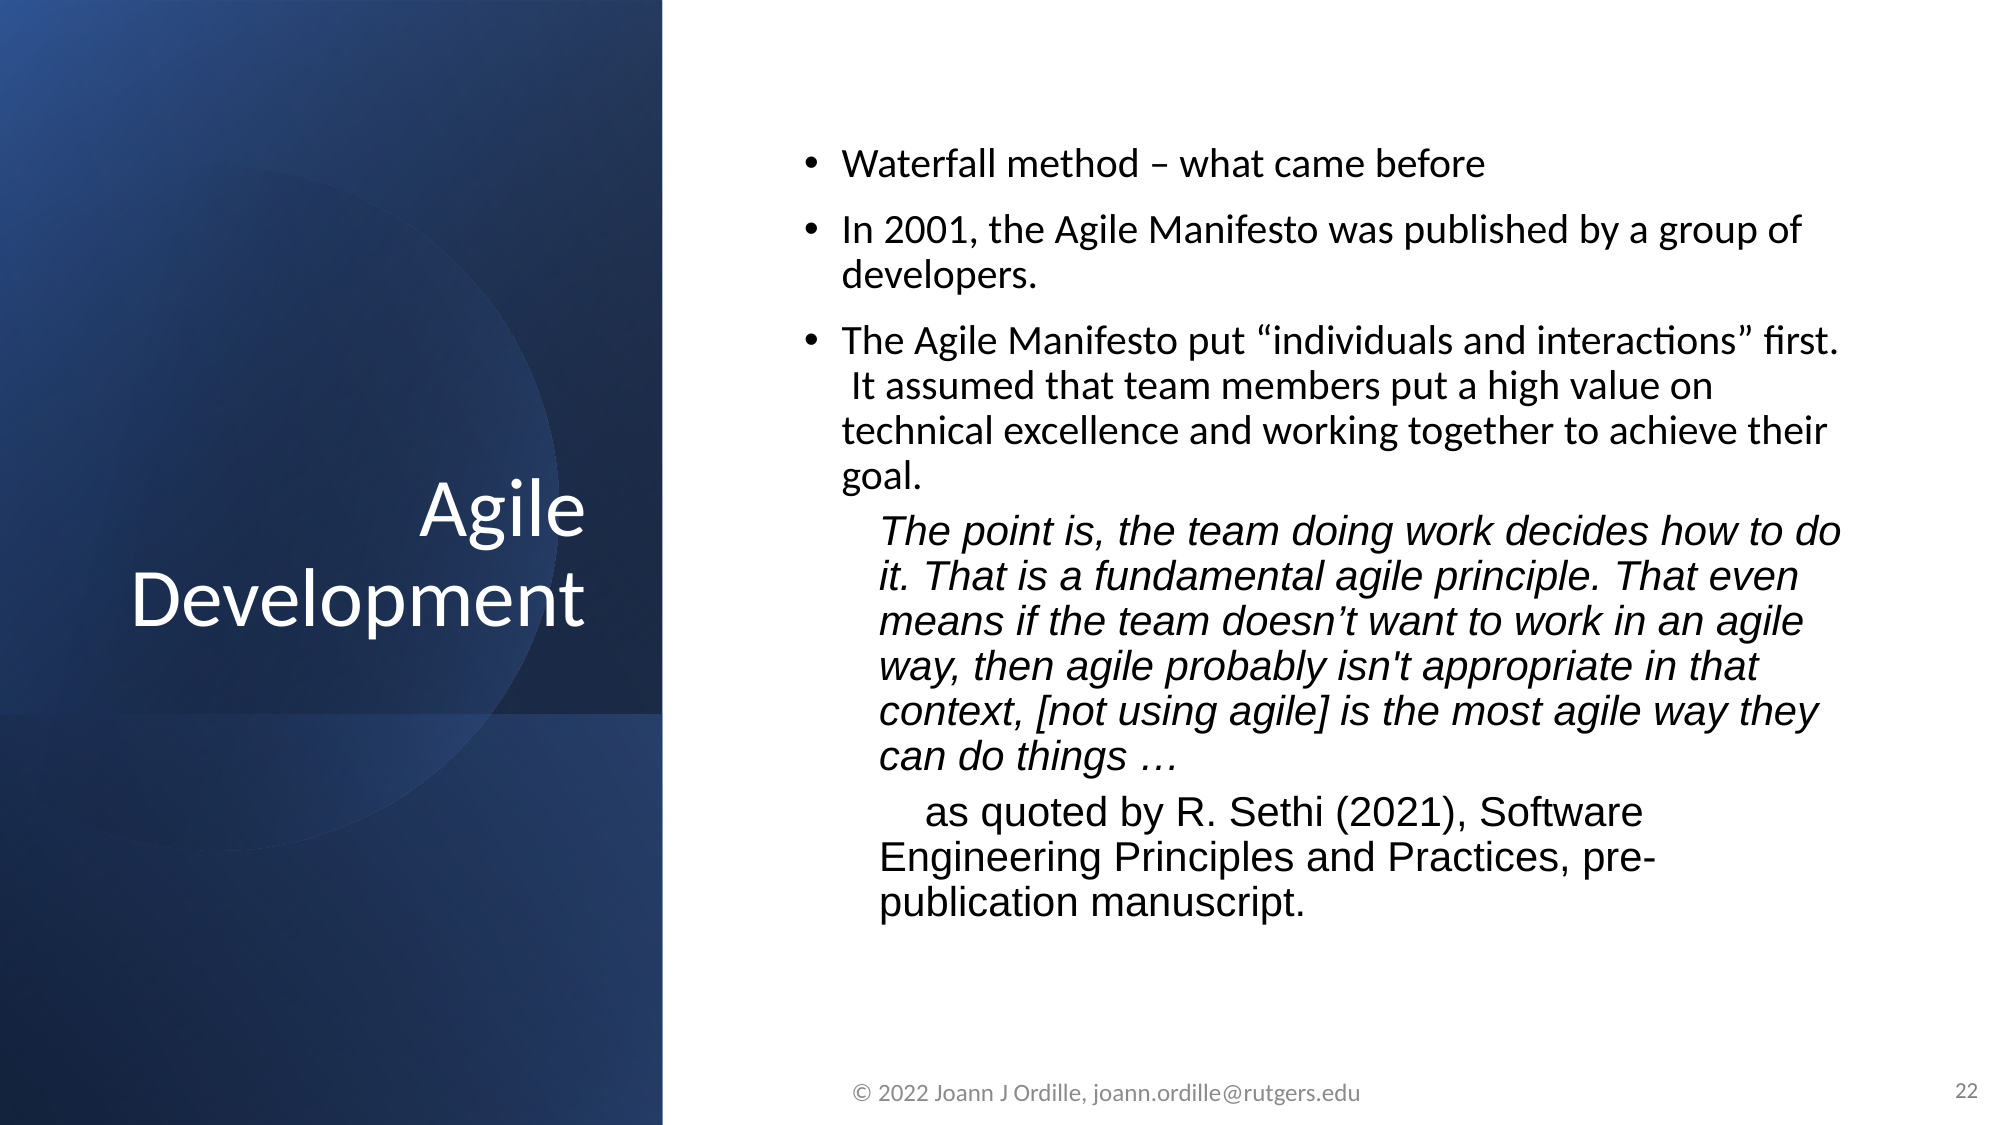

# Agile Development
Waterfall method – what came before
In 2001, the Agile Manifesto was published by a group of developers.
The Agile Manifesto put “individuals and interactions” first.  It assumed that team members put a high value on technical excellence and working together to achieve their goal.
The point is, the team doing work decides how to do it. That is a fundamental agile principle. That even means if the team doesn’t want to work in an agile way, then agile probably isn't appropriate in that context, [not using agile] is the most agile way they can do things …
    as quoted by R. Sethi (2021), Software Engineering Principles and Practices, pre-publication manuscript.

22
© 2022 Joann J Ordille, joann.ordille@rutgers.edu